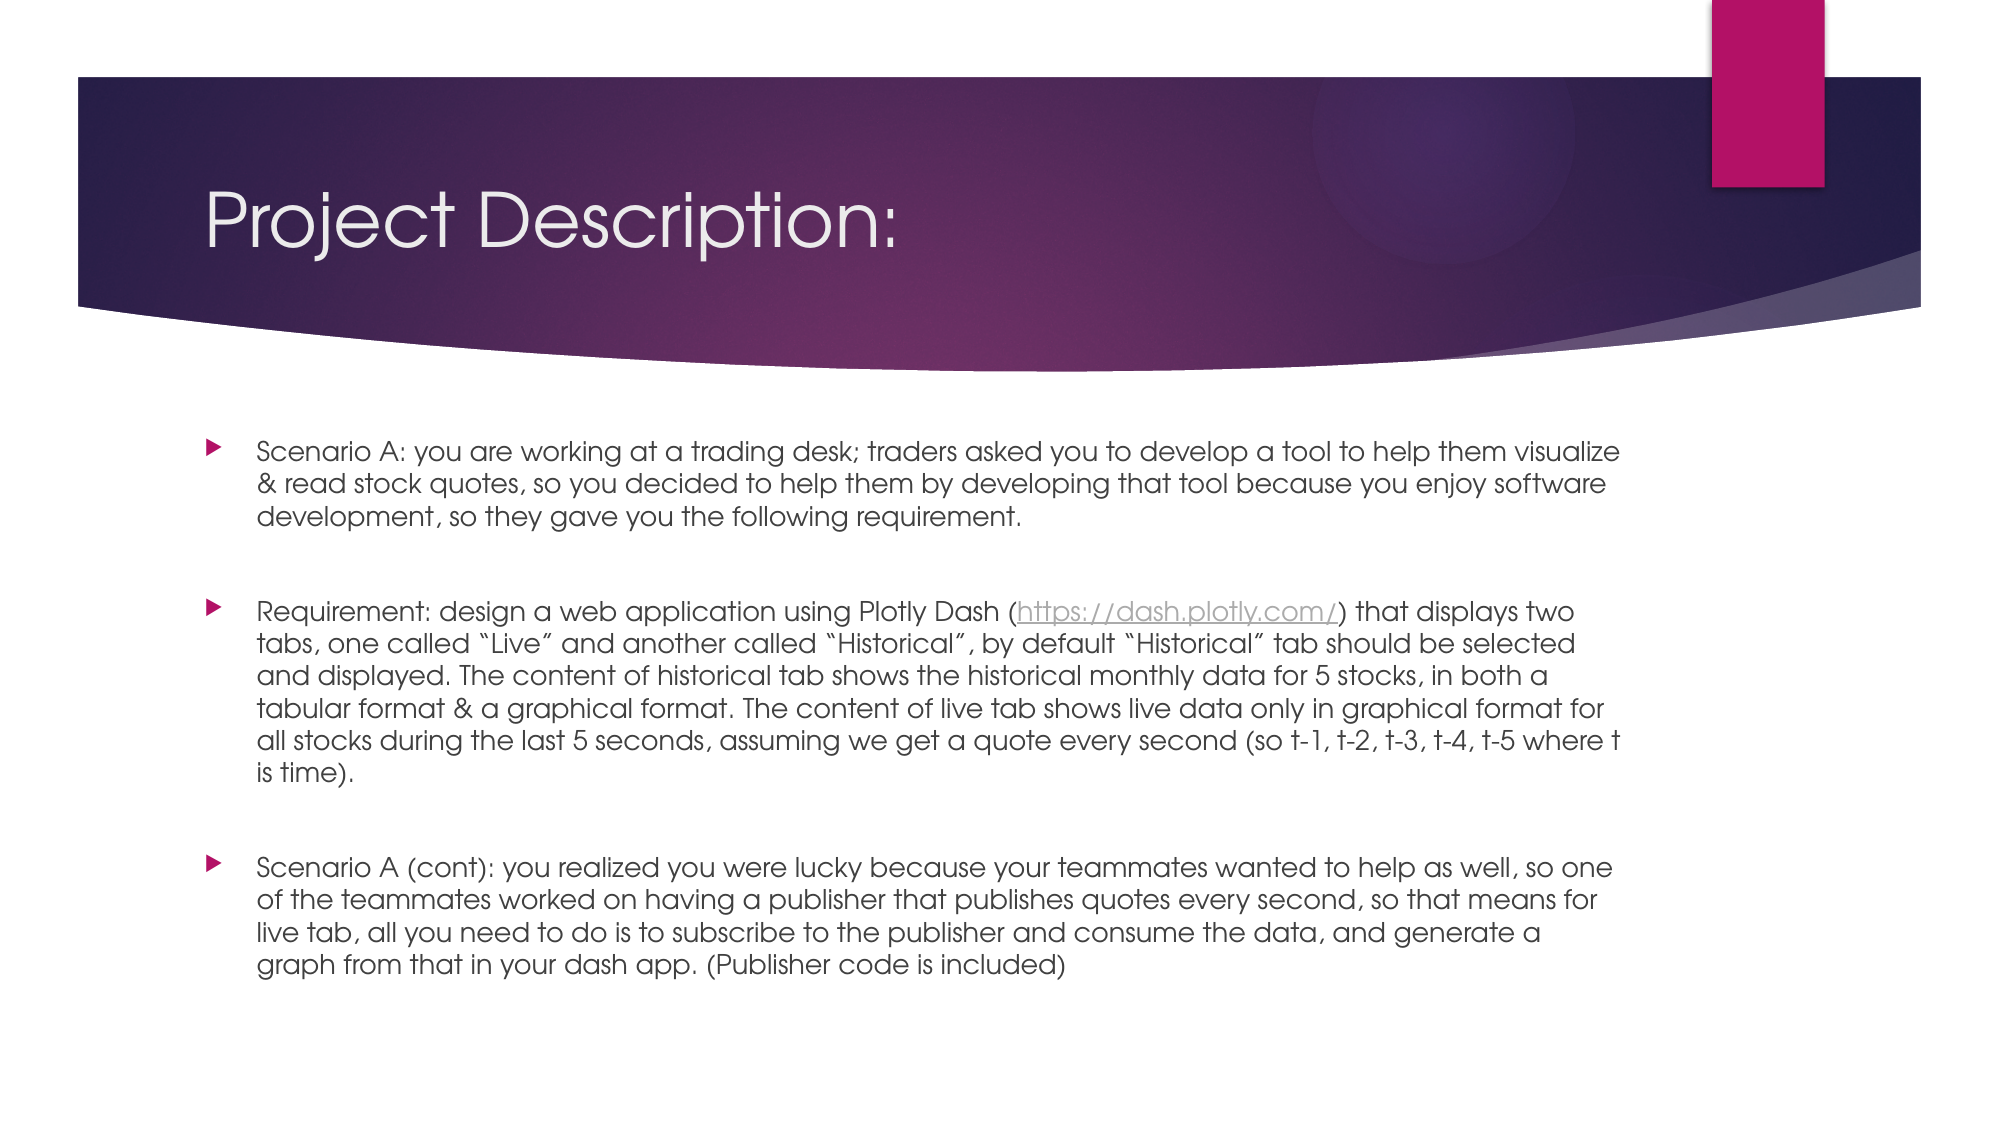

# Project Description:
Scenario A: you are working at a trading desk; traders asked you to develop a tool to help them visualize & read stock quotes, so you decided to help them by developing that tool because you enjoy software development, so they gave you the following requirement.

Requirement: design a web application using Plotly Dash (https://dash.plotly.com/) that displays two tabs, one called “Live” and another called “Historical”, by default “Historical” tab should be selected and displayed. The content of historical tab shows the historical monthly data for 5 stocks, in both a tabular format & a graphical format. The content of live tab shows live data only in graphical format for all stocks during the last 5 seconds, assuming we get a quote every second (so t-1, t-2, t-3, t-4, t-5 where t is time).

Scenario A (cont): you realized you were lucky because your teammates wanted to help as well, so one of the teammates worked on having a publisher that publishes quotes every second, so that means for live tab, all you need to do is to subscribe to the publisher and consume the data, and generate a graph from that in your dash app. (Publisher code is included)